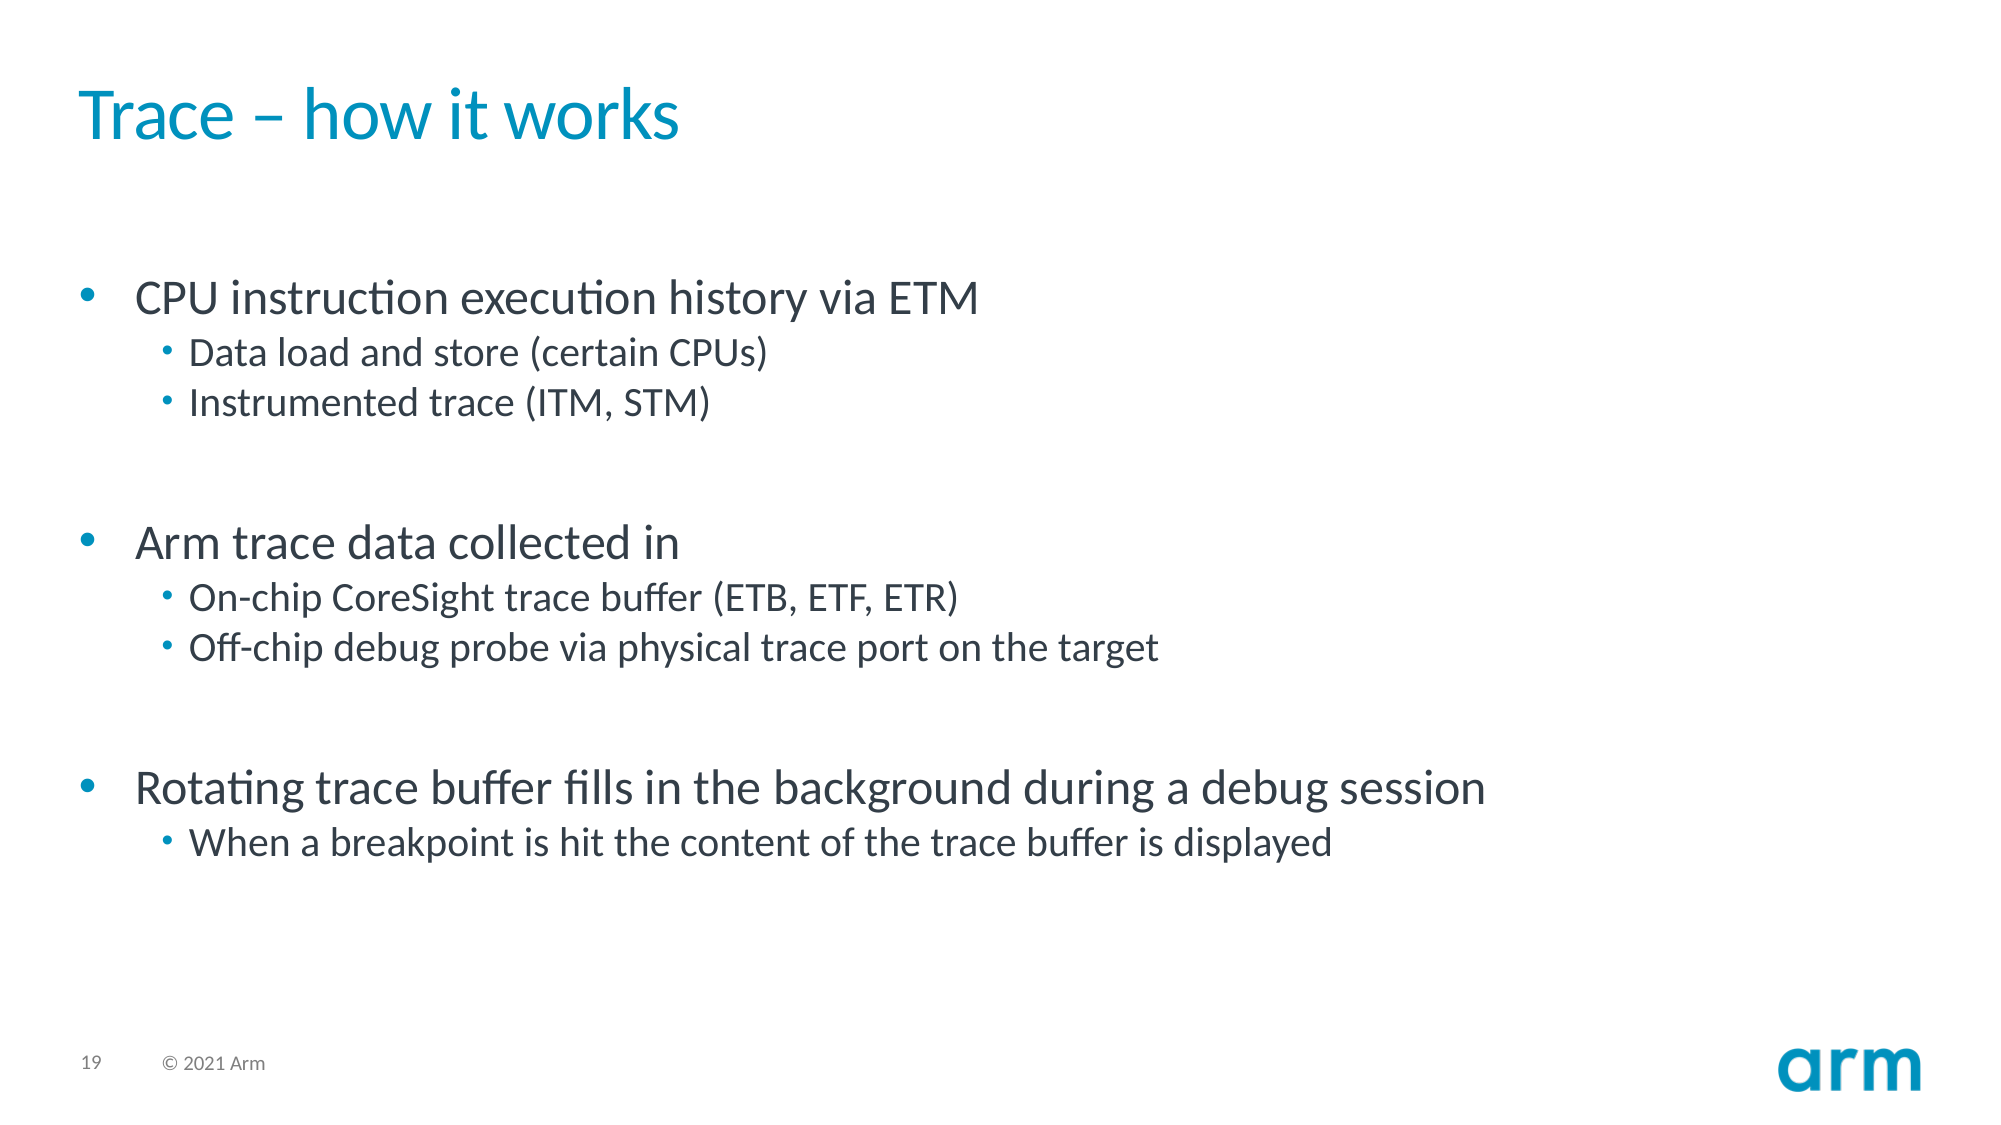

# Trace – how it works

CPU instruction execution history via ETM
Data load and store (certain CPUs)
Instrumented trace (ITM, STM)

Arm trace data collected in
On-chip CoreSight trace buffer (ETB, ETF, ETR)
Off-chip debug probe via physical trace port on the target

Rotating trace buffer fills in the background during a debug session
When a breakpoint is hit the content of the trace buffer is displayed